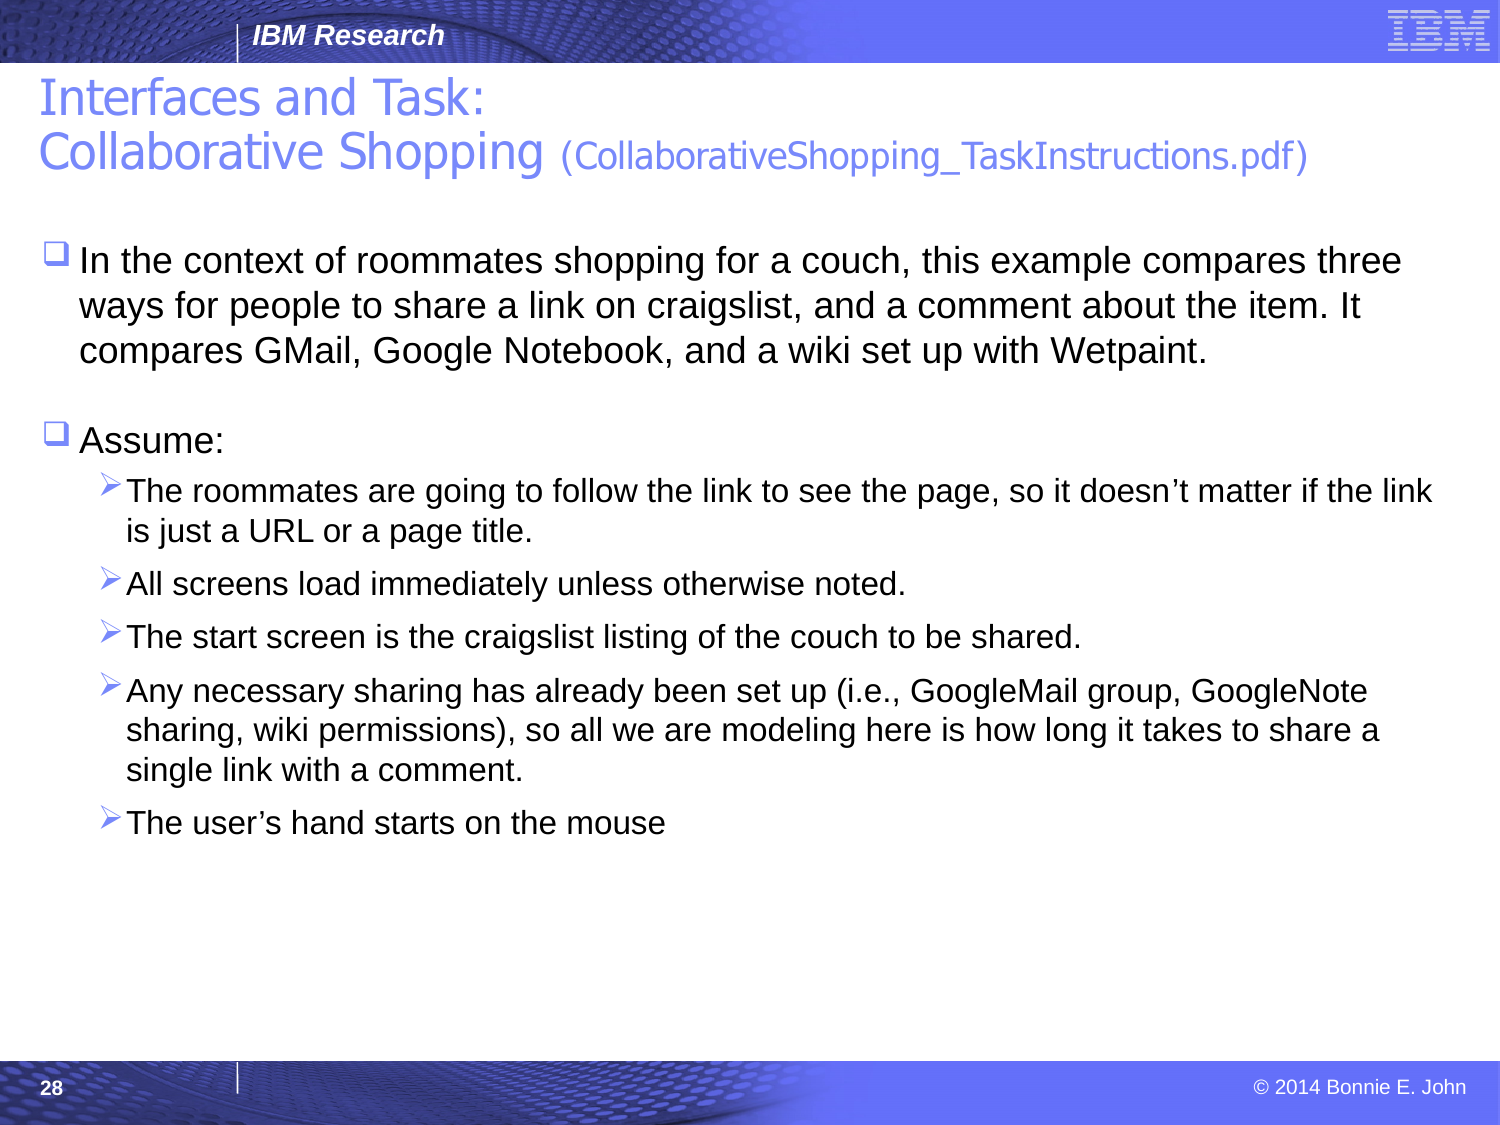

In the context of roommates shopping for a couch, this example compares three ways for people to share a link on craigslist, and a comment about the item. It compares GMail, Google Notebook, and a wiki set up with Wetpaint.

Assume:
The roommates are going to follow the link to see the page, so it doesn’t matter if the link is just a URL or a page title.
All screens load immediately unless otherwise noted.
The start screen is the craigslist listing of the couch to be shared.
Any necessary sharing has already been set up (i.e., GoogleMail group, GoogleNote sharing, wiki permissions), so all we are modeling here is how long it takes to share a single link with a comment.
The user’s hand starts on the mouse
Interfaces and Task:
Collaborative Shopping (CollaborativeShopping_TaskInstructions.pdf)
28